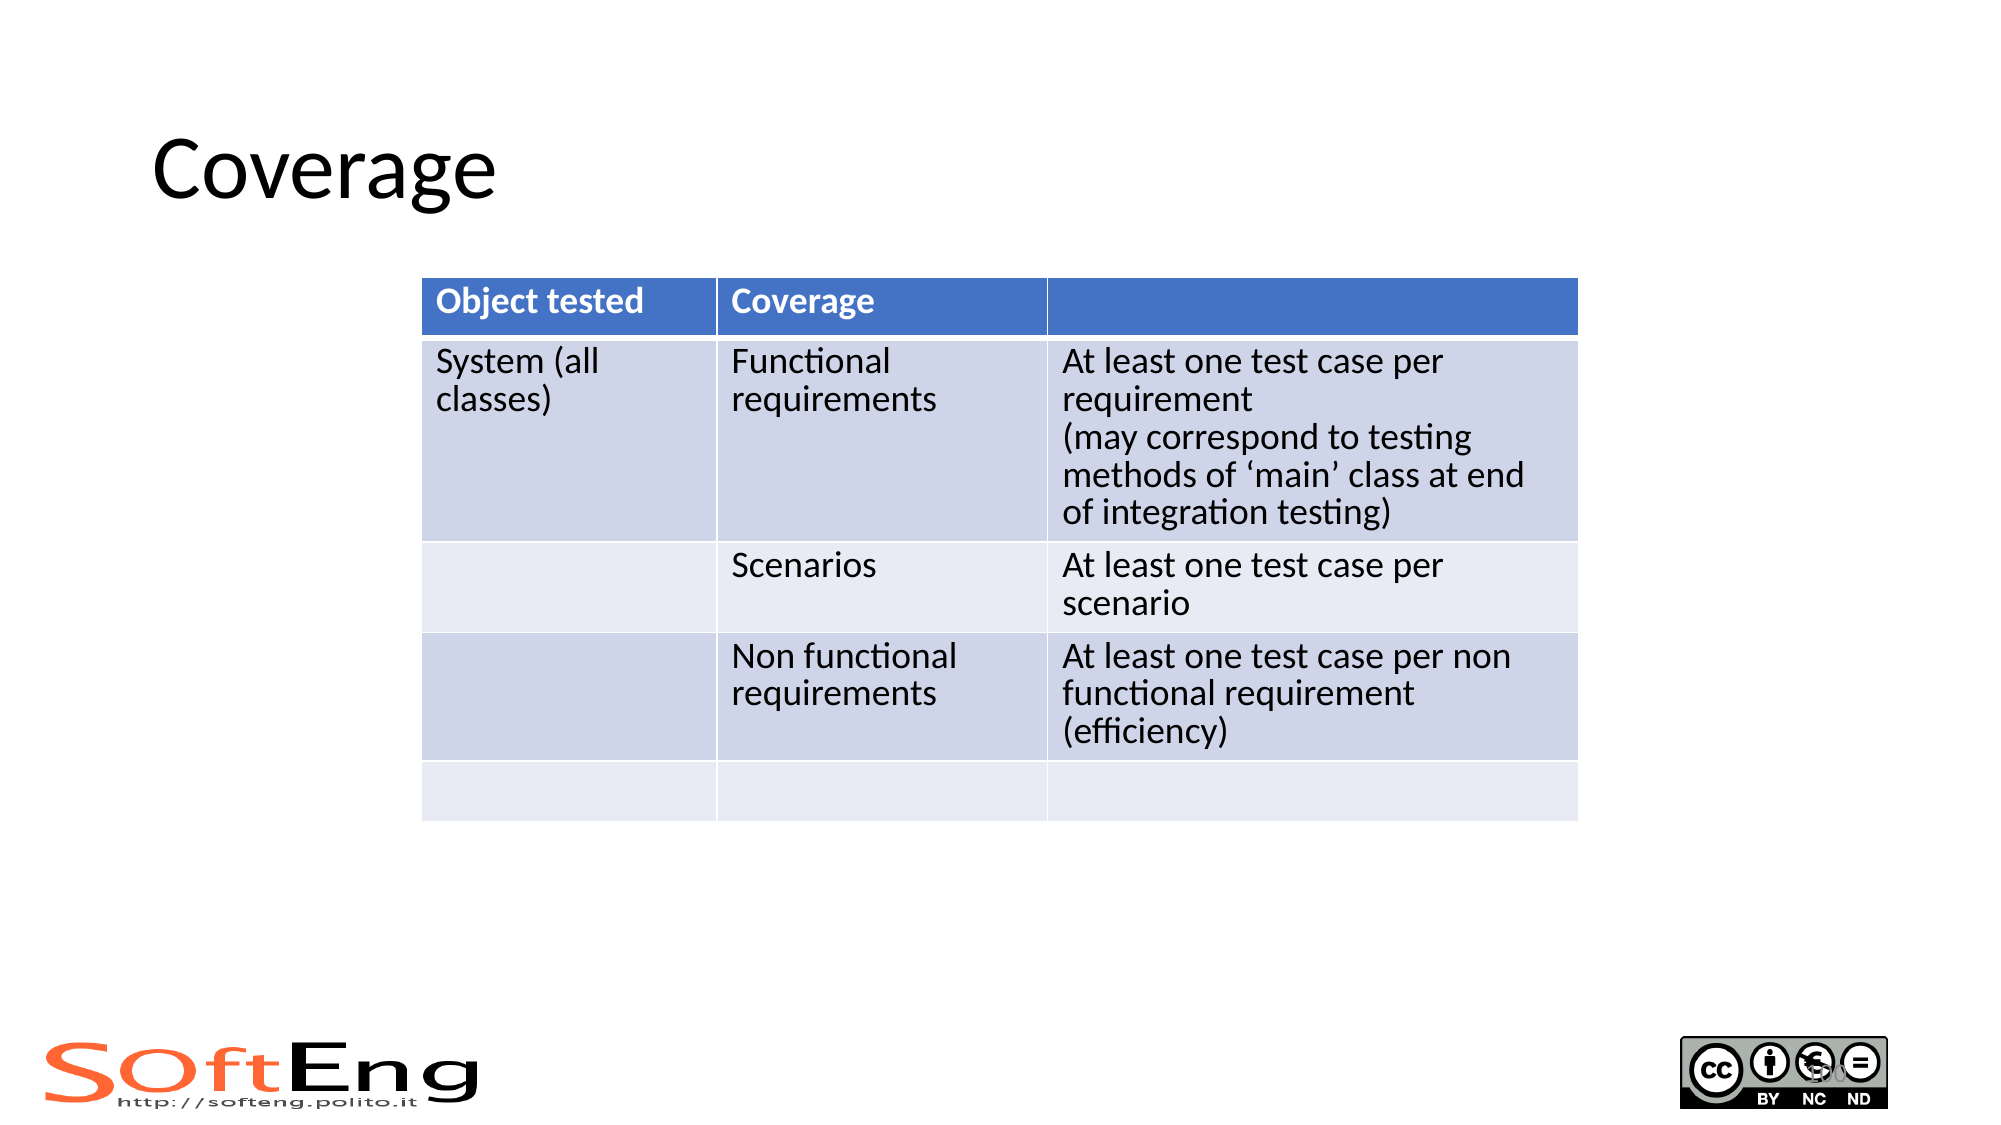

# Coverage
| Object tested | Coverage |  |
| --- | --- | --- |
| System (all classes) | Functional requirements | At least one test case per requirement (may correspond to testing methods of ‘main’ class at end of integration testing) |
|  | Scenarios | At least one test case per scenario |
|  | Non functional requirements | At least one test case per non functional requirement (efficiency) |
|  |  |  |
100